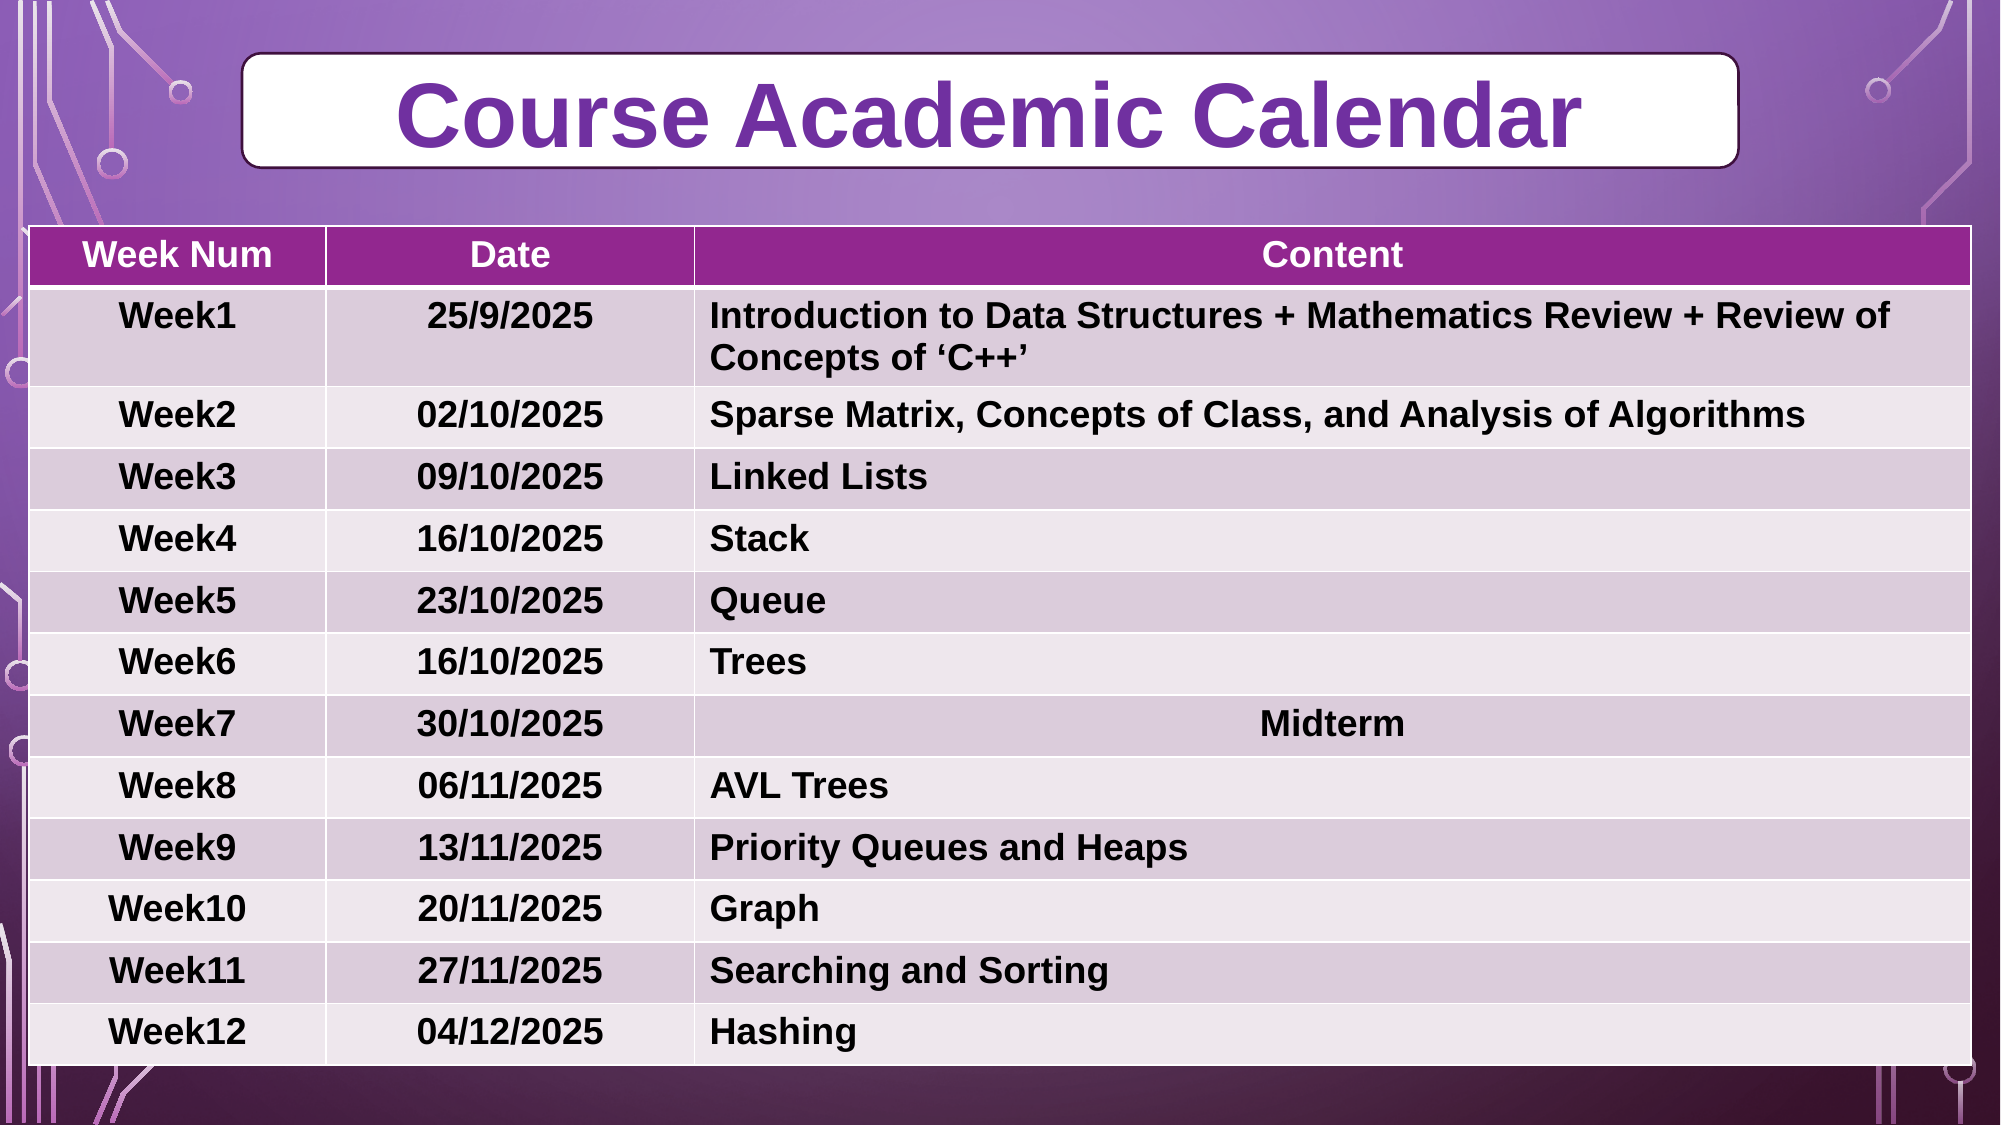

Course Academic Calendar
| Week Num | Date | Content |
| --- | --- | --- |
| Week1 | 25/9/2025 | Introduction to Data Structures + Mathematics Review + Review of Concepts of ‘C++’ |
| Week2 | 02/10/2025 | Sparse Matrix, Concepts of Class, and Analysis of Algorithms |
| Week3 | 09/10/2025 | Linked Lists |
| Week4 | 16/10/2025 | Stack |
| Week5 | 23/10/2025 | Queue |
| Week6 | 16/10/2025 | Trees |
| Week7 | 30/10/2025 | Midterm |
| Week8 | 06/11/2025 | AVL Trees |
| Week9 | 13/11/2025 | Priority Queues and Heaps |
| Week10 | 20/11/2025 | Graph |
| Week11 | 27/11/2025 | Searching and Sorting |
| Week12 | 04/12/2025 | Hashing |